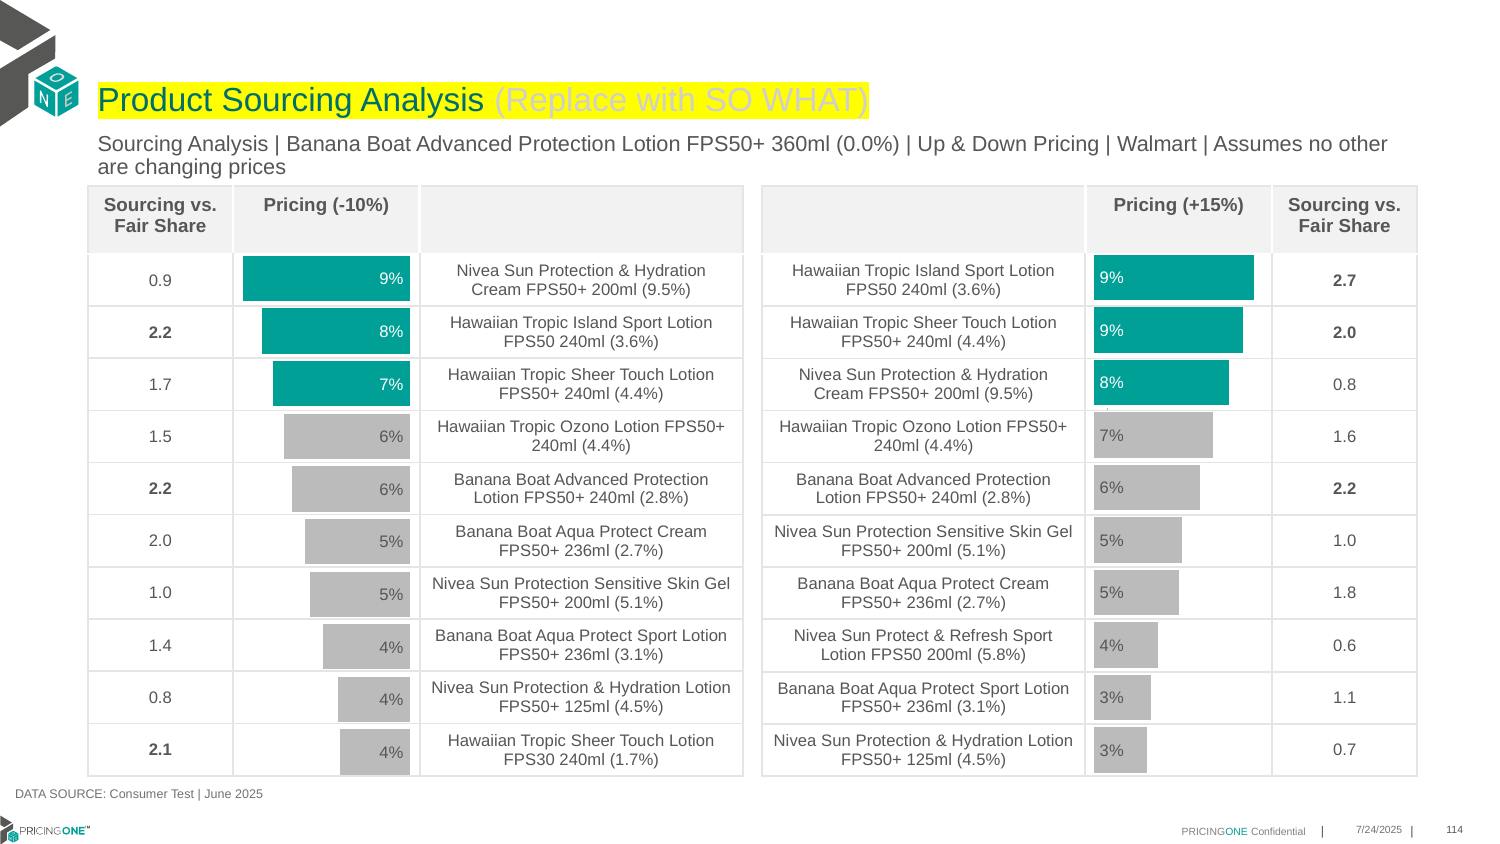

# Product Sourcing Analysis (Replace with SO WHAT)
Sourcing Analysis | Banana Boat Advanced Protection Lotion FPS50+ 360ml (0.0%) | Up & Down Pricing | Walmart | Assumes no other are changing prices
| Sourcing vs. Fair Share | Pricing (-10%) |  |
| --- | --- | --- |
| 0.9 |  | Nivea Sun Protection & Hydration Cream FPS50+ 200ml (9.5%) |
| 2.2 |  | Hawaiian Tropic Island Sport Lotion FPS50 240ml (3.6%) |
| 1.7 |  | Hawaiian Tropic Sheer Touch Lotion FPS50+ 240ml (4.4%) |
| 1.5 |  | Hawaiian Tropic Ozono Lotion FPS50+ 240ml (4.4%) |
| 2.2 |  | Banana Boat Advanced Protection Lotion FPS50+ 240ml (2.8%) |
| 2.0 |  | Banana Boat Aqua Protect Cream FPS50+ 236ml (2.7%) |
| 1.0 |  | Nivea Sun Protection Sensitive Skin Gel FPS50+ 200ml (5.1%) |
| 1.4 |  | Banana Boat Aqua Protect Sport Lotion FPS50+ 236ml (3.1%) |
| 0.8 |  | Nivea Sun Protection & Hydration Lotion FPS50+ 125ml (4.5%) |
| 2.1 |  | Hawaiian Tropic Sheer Touch Lotion FPS30 240ml (1.7%) |
|  | Pricing (+15%) | Sourcing vs. Fair Share |
| --- | --- | --- |
| Hawaiian Tropic Island Sport Lotion FPS50 240ml (3.6%) |  | 2.7 |
| Hawaiian Tropic Sheer Touch Lotion FPS50+ 240ml (4.4%) |  | 2.0 |
| Nivea Sun Protection & Hydration Cream FPS50+ 200ml (9.5%) |  | 0.8 |
| Hawaiian Tropic Ozono Lotion FPS50+ 240ml (4.4%) |  | 1.6 |
| Banana Boat Advanced Protection Lotion FPS50+ 240ml (2.8%) |  | 2.2 |
| Nivea Sun Protection Sensitive Skin Gel FPS50+ 200ml (5.1%) |  | 1.0 |
| Banana Boat Aqua Protect Cream FPS50+ 236ml (2.7%) |  | 1.8 |
| Nivea Sun Protect & Refresh Sport Lotion FPS50 200ml (5.8%) |  | 0.6 |
| Banana Boat Aqua Protect Sport Lotion FPS50+ 236ml (3.1%) |  | 1.1 |
| Nivea Sun Protection & Hydration Lotion FPS50+ 125ml (4.5%) |  | 0.7 |

### Chart

| Category | Banana Boat Advanced Protection Lotion FPS50+ 360ml (0.0%) |
|---|---|
| Hawaiian Tropic Island Sport Lotion FPS50 240ml (3.6%) | 0.09264277153948385 |
| Hawaiian Tropic Sheer Touch Lotion FPS50+ 240ml (4.4%) | 0.086558273248948 |
| Nivea Sun Protection & Hydration Cream FPS50+ 200ml (9.5%) | 0.07850940140296134 |
| Hawaiian Tropic Ozono Lotion FPS50+ 240ml (4.4%) | 0.06925703318290977 |
| Banana Boat Advanced Protection Lotion FPS50+ 240ml (2.8%) | 0.06151594347054203 |
| Nivea Sun Protection Sensitive Skin Gel FPS50+ 200ml (5.1%) | 0.05123178409233601 |
| Banana Boat Aqua Protect Cream FPS50+ 236ml (2.7%) | 0.04928875758642687 |
| Nivea Sun Protect & Refresh Sport Lotion FPS50 200ml (5.8%) | 0.03742081280588955 |
| Banana Boat Aqua Protect Sport Lotion FPS50+ 236ml (3.1%) | 0.03292495383082443 |
| Nivea Sun Protection & Hydration Lotion FPS50+ 125ml (4.5%) | 0.030959509837941122 |

### Chart

| Category | Banana Boat Advanced Protection Lotion FPS50+ 360ml (0.0%) |
|---|---|
| Nivea Sun Protection & Hydration Cream FPS50+ 200ml (9.5%) | 0.08570438279981887 |
| Hawaiian Tropic Island Sport Lotion FPS50 240ml (3.6%) | 0.07594480961935735 |
| Hawaiian Tropic Sheer Touch Lotion FPS50+ 240ml (4.4%) | 0.07050507217947845 |
| Hawaiian Tropic Ozono Lotion FPS50+ 240ml (4.4%) | 0.06484183253651417 |
| Banana Boat Advanced Protection Lotion FPS50+ 240ml (2.8%) | 0.0609285664437587 |
| Banana Boat Aqua Protect Cream FPS50+ 236ml (2.7%) | 0.054081861101219326 |
| Nivea Sun Protection Sensitive Skin Gel FPS50+ 200ml (5.1%) | 0.05141807943683433 |
| Banana Boat Aqua Protect Sport Lotion FPS50+ 236ml (3.1%) | 0.04468724433195891 |
| Nivea Sun Protection & Hydration Lotion FPS50+ 125ml (4.5%) | 0.03732363853105561 |
| Hawaiian Tropic Sheer Touch Lotion FPS30 240ml (1.7%) | 0.036009913279465 |
DATA SOURCE: Consumer Test | June 2025

7/24/2025
114